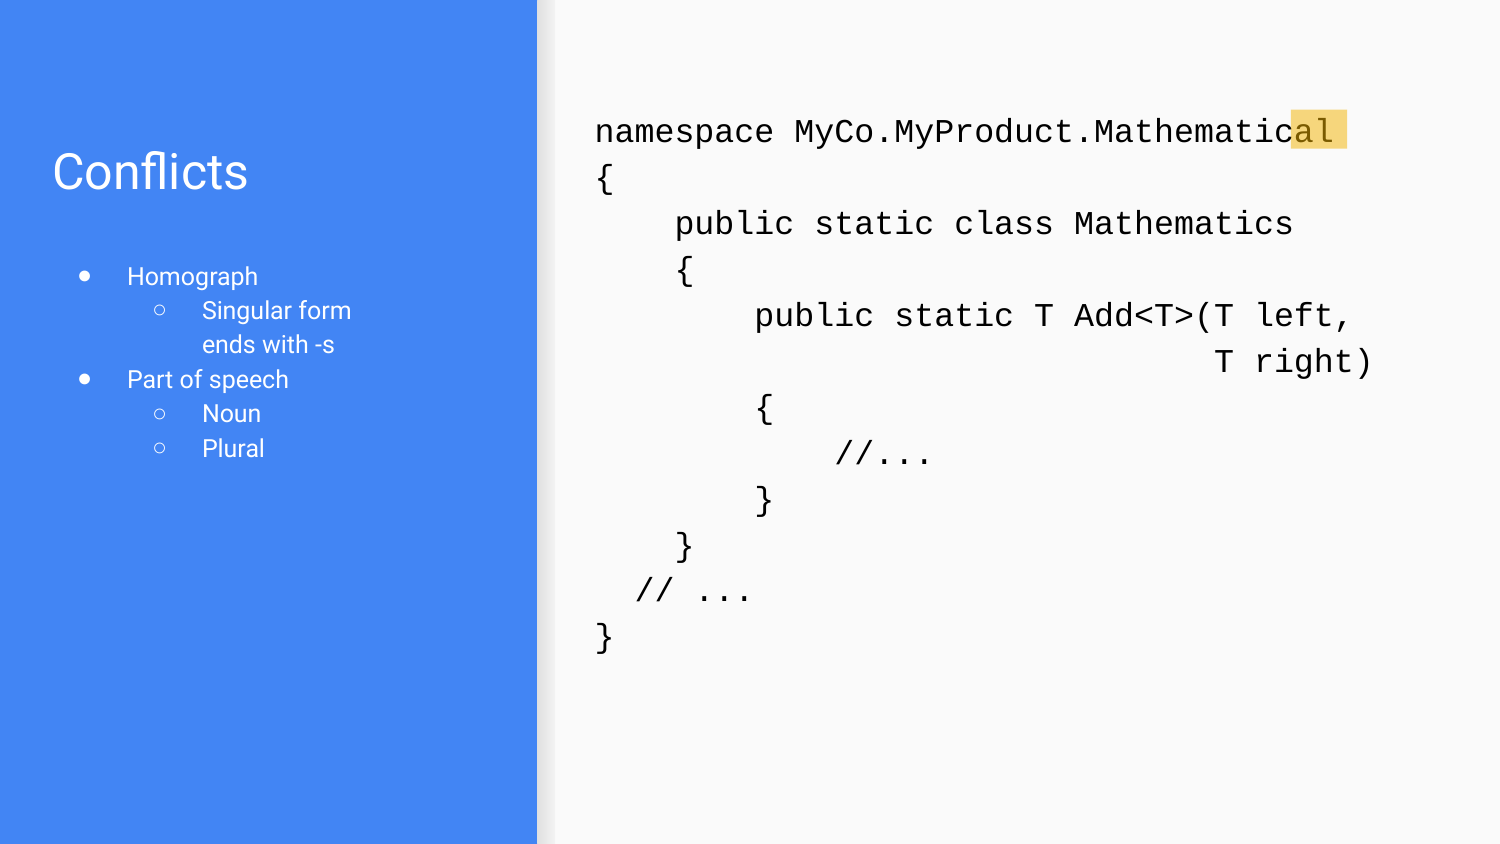

# Conflicts
namespace MyCo.MyProduct.Mathematical
{
    public static class Mathematics
    {
        public static T Add<T>(T left,
                               T right)
        {
            //...
        }
    }
  // ...
}
Homograph
Singular form
ends with -s
Part of speech
Noun
Plural